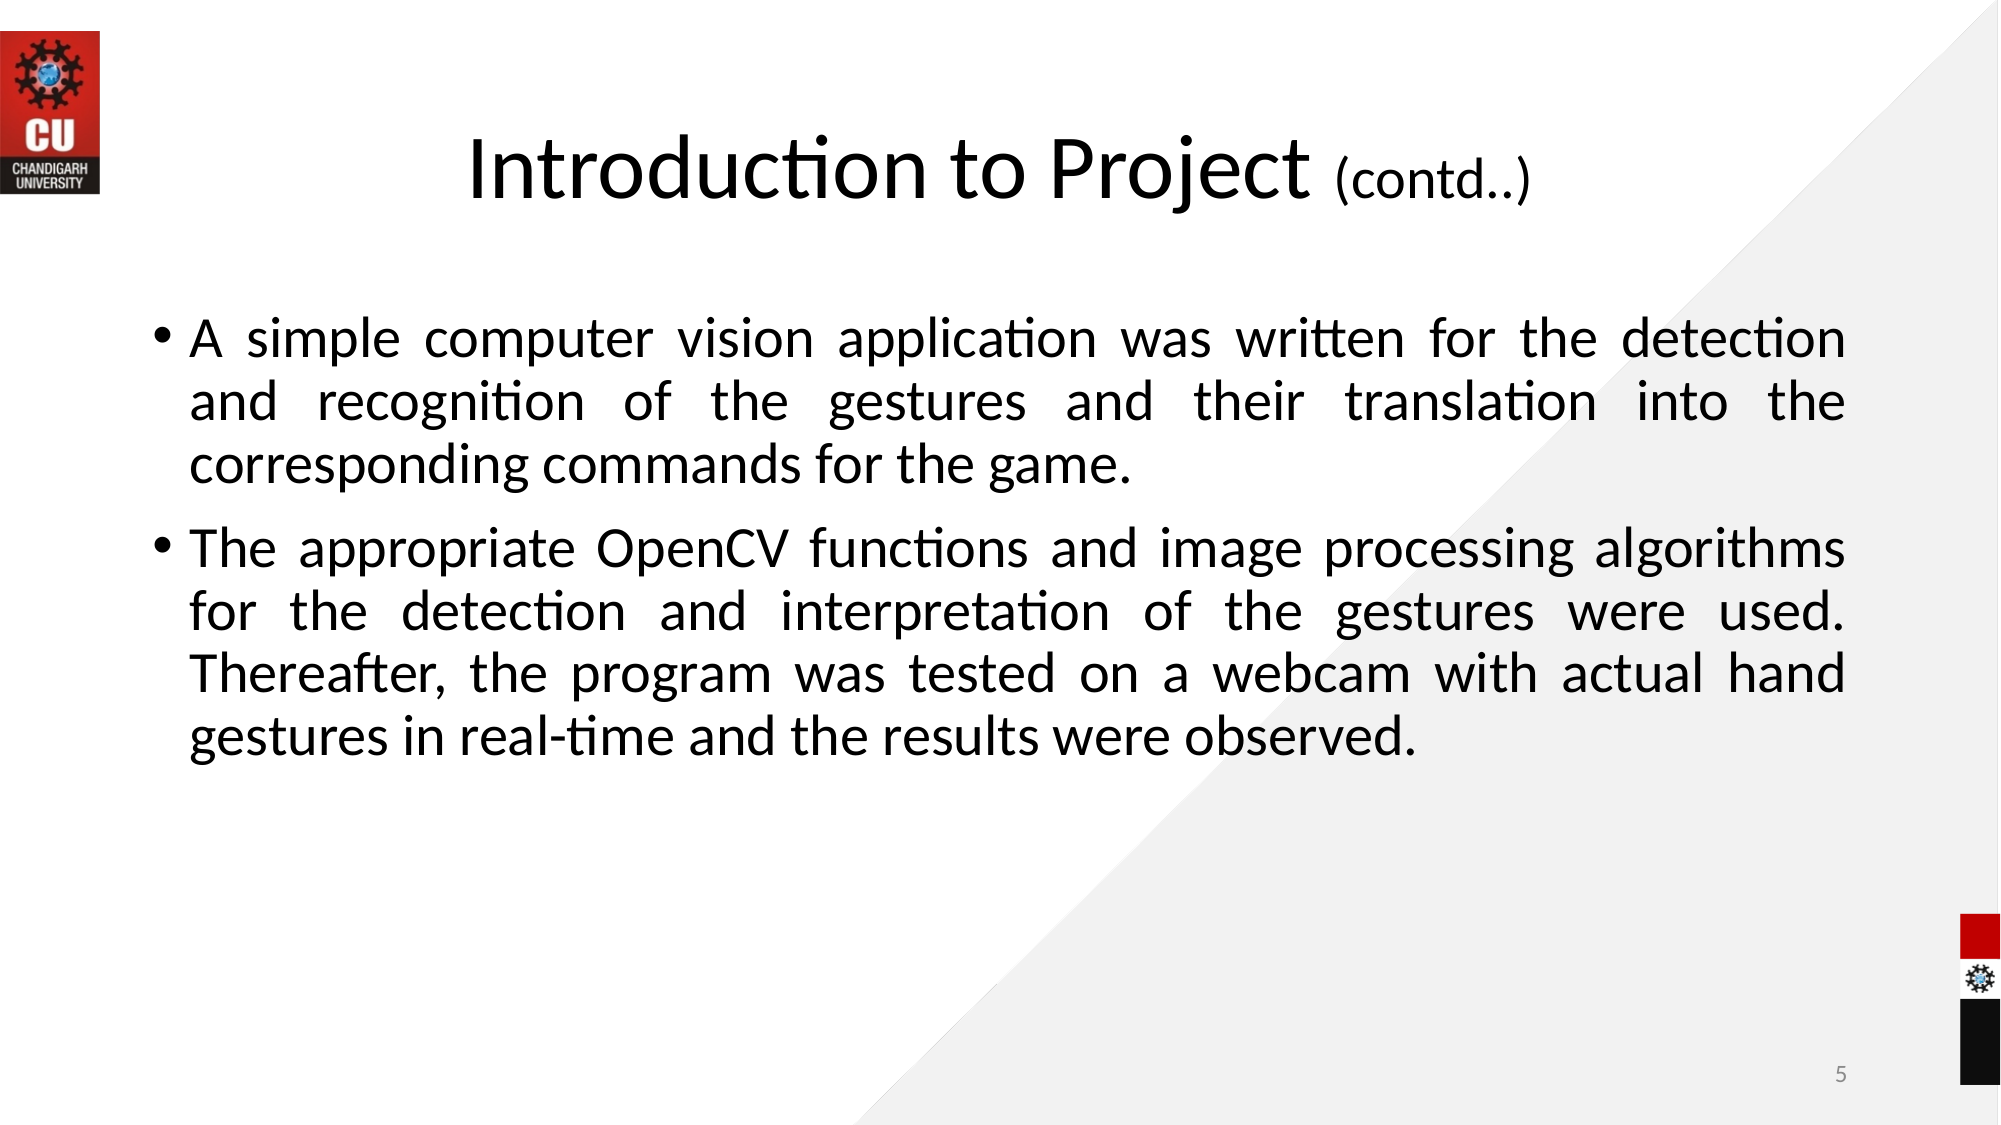

# Introduction to Project (contd..)
A simple computer vision application was written for the detection and recognition of the gestures and their translation into the corresponding commands for the game.
The appropriate OpenCV functions and image processing algorithms for the detection and interpretation of the gestures were used. Thereafter, the program was tested on a webcam with actual hand gestures in real-time and the results were observed.
5